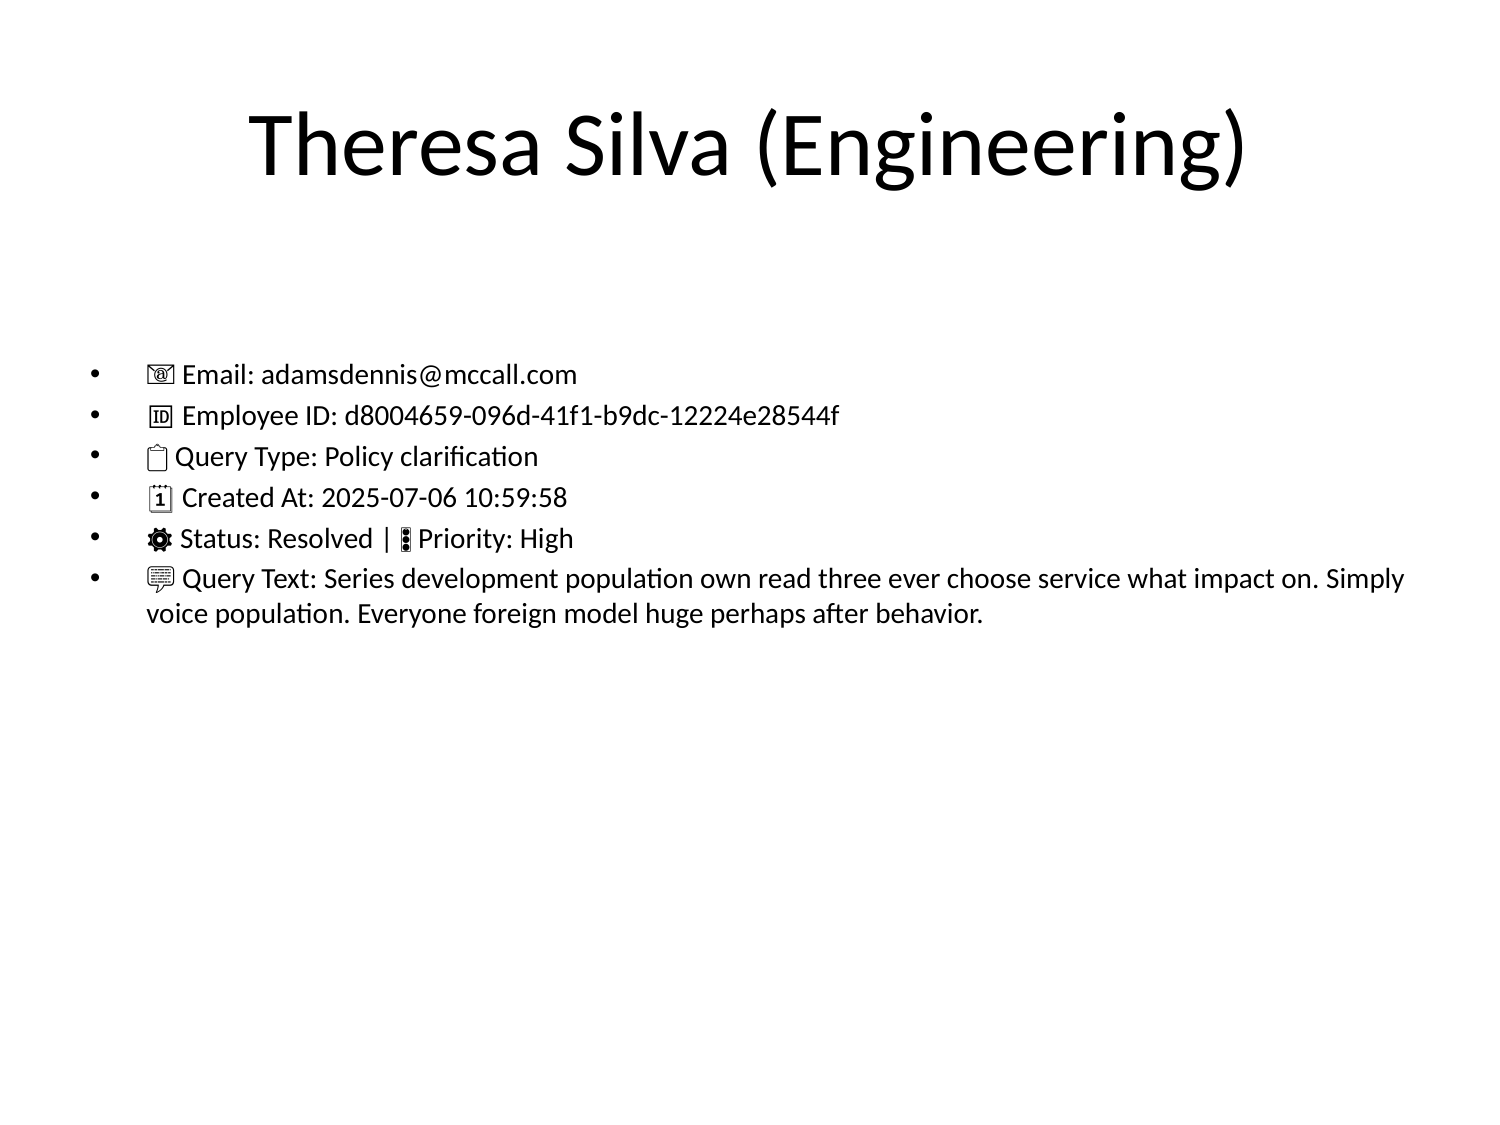

# Theresa Silva (Engineering)

📧 Email: adamsdennis@mccall.com
🆔 Employee ID: d8004659-096d-41f1-b9dc-12224e28544f
📋 Query Type: Policy clarification
🗓 Created At: 2025-07-06 10:59:58
⚙ Status: Resolved | 🚦 Priority: High
💬 Query Text: Series development population own read three ever choose service what impact on. Simply voice population. Everyone foreign model huge perhaps after behavior.